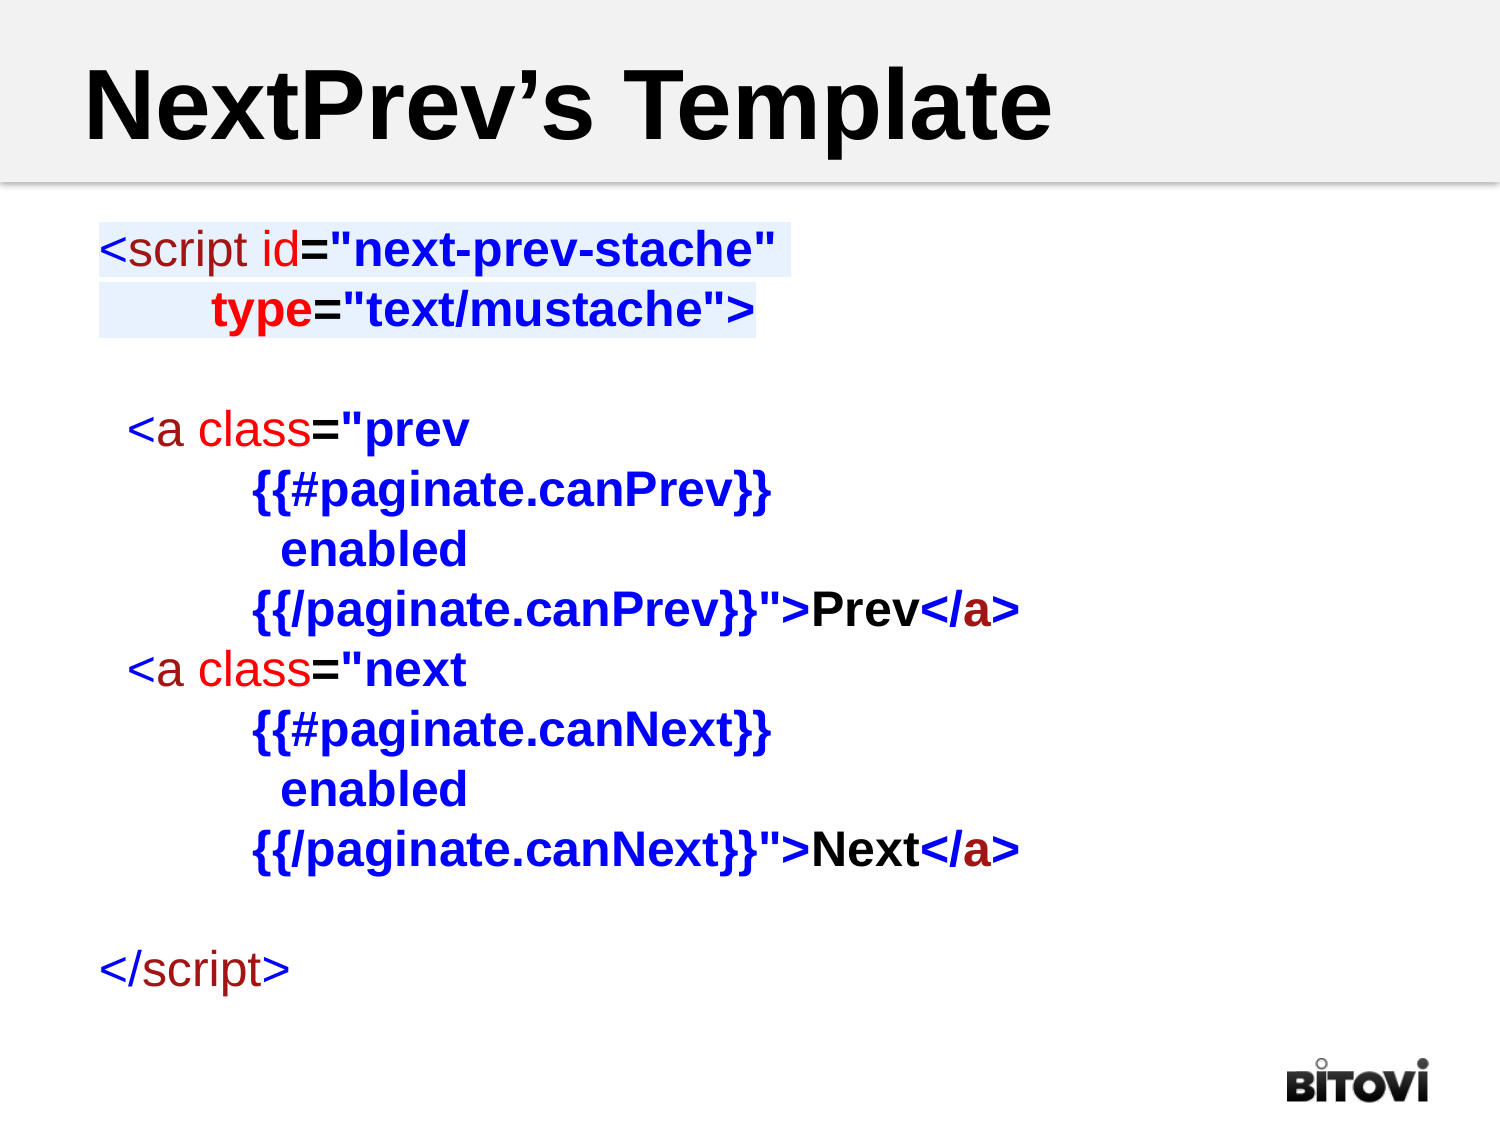

NextPrev’s Template
<script id="next-prev-stache"
        type="text/mustache">

  <a class="prev
           {{#paginate.canPrev}}
             enabled
           {{/paginate.canPrev}}">Prev</a>
  <a class="next
           {{#paginate.canNext}}
             enabled
           {{/paginate.canNext}}">Next</a>

</script>